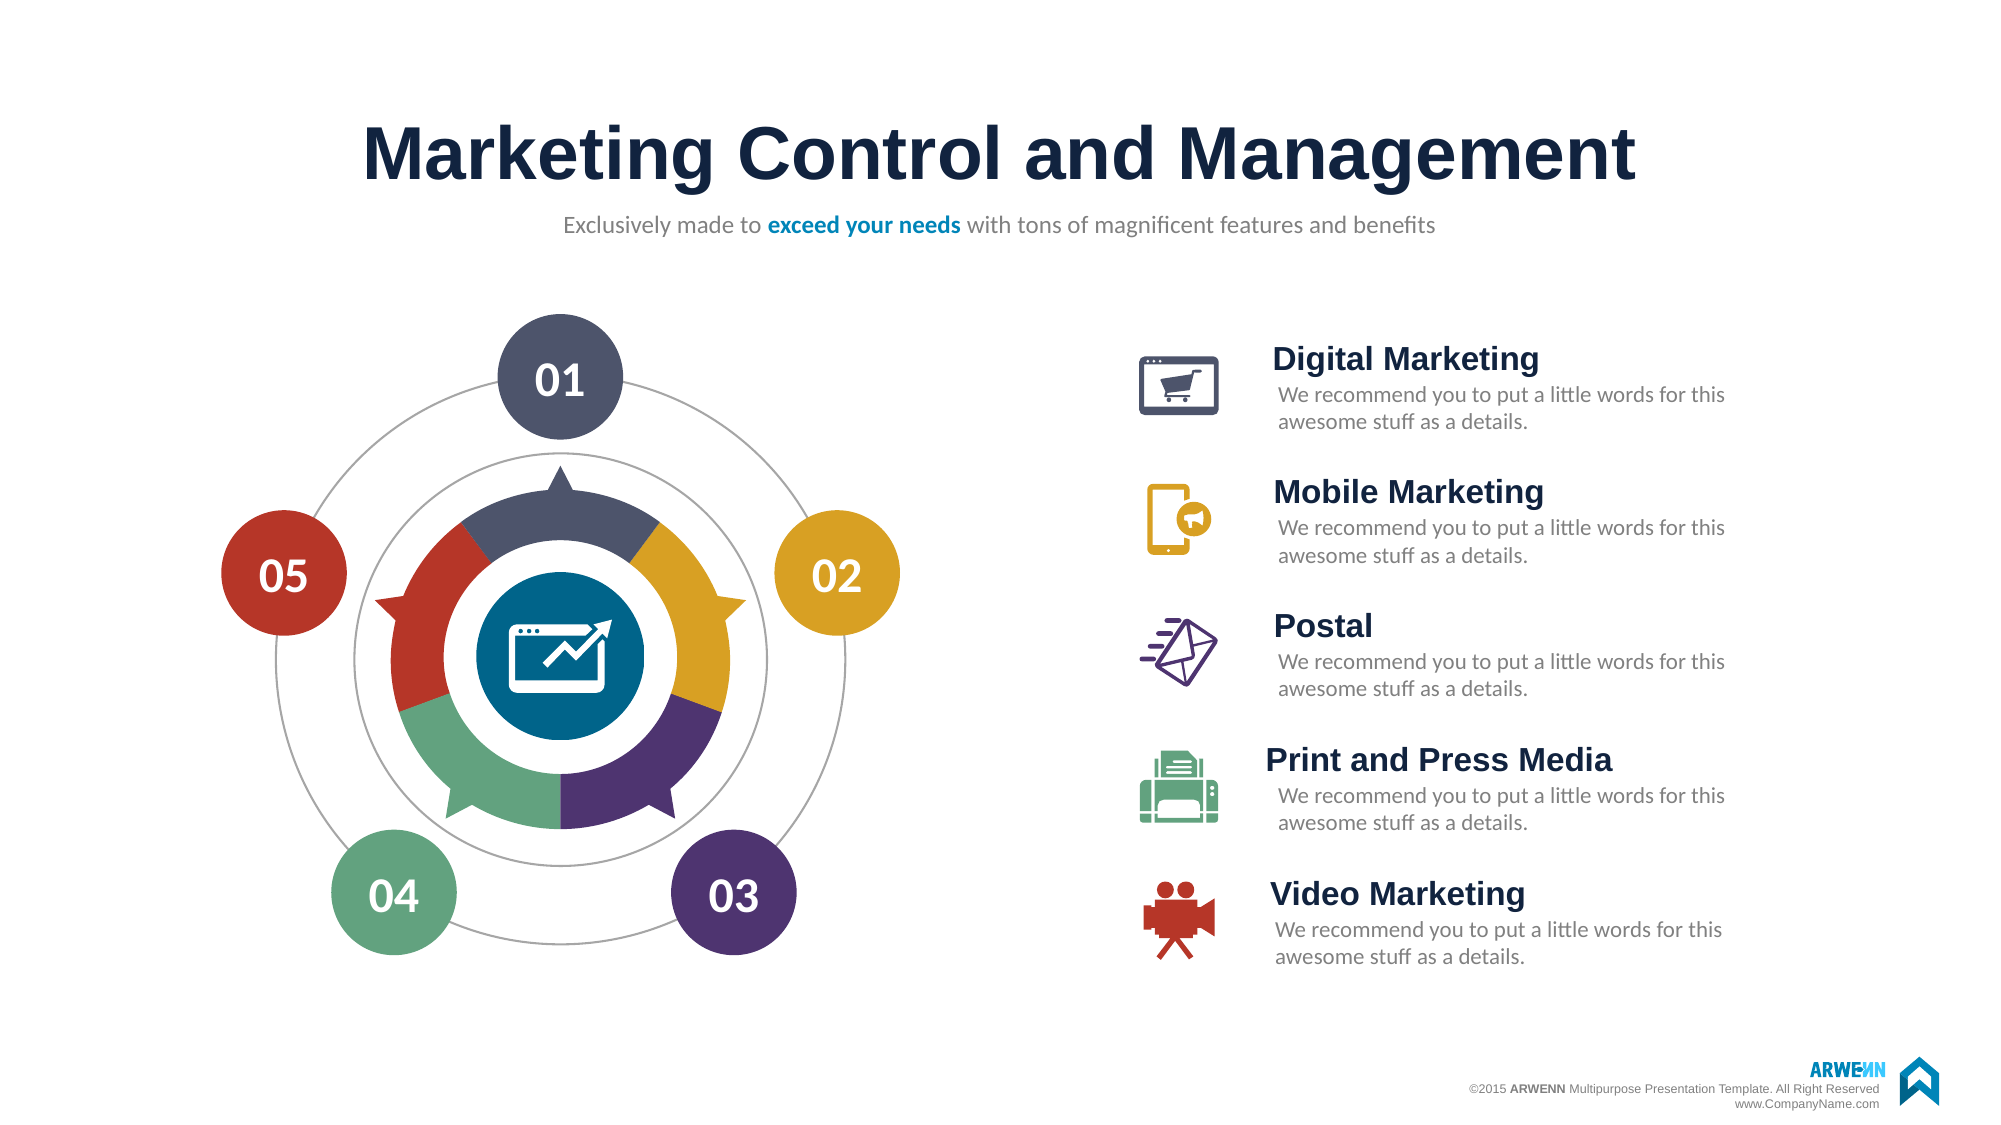

# Marketing Control and Management
Exclusively made to exceed your needs with tons of magnificent features and benefits
01
Digital Marketing
We recommend you to put a little words for this awesome stuff as a details.

Mobile Marketing
We recommend you to put a little words for this awesome stuff as a details.

05
02

Postal
We recommend you to put a little words for this awesome stuff as a details.

Print and Press Media
We recommend you to put a little words for this awesome stuff as a details.

04
03
Video Marketing
We recommend you to put a little words for this awesome stuff as a details.